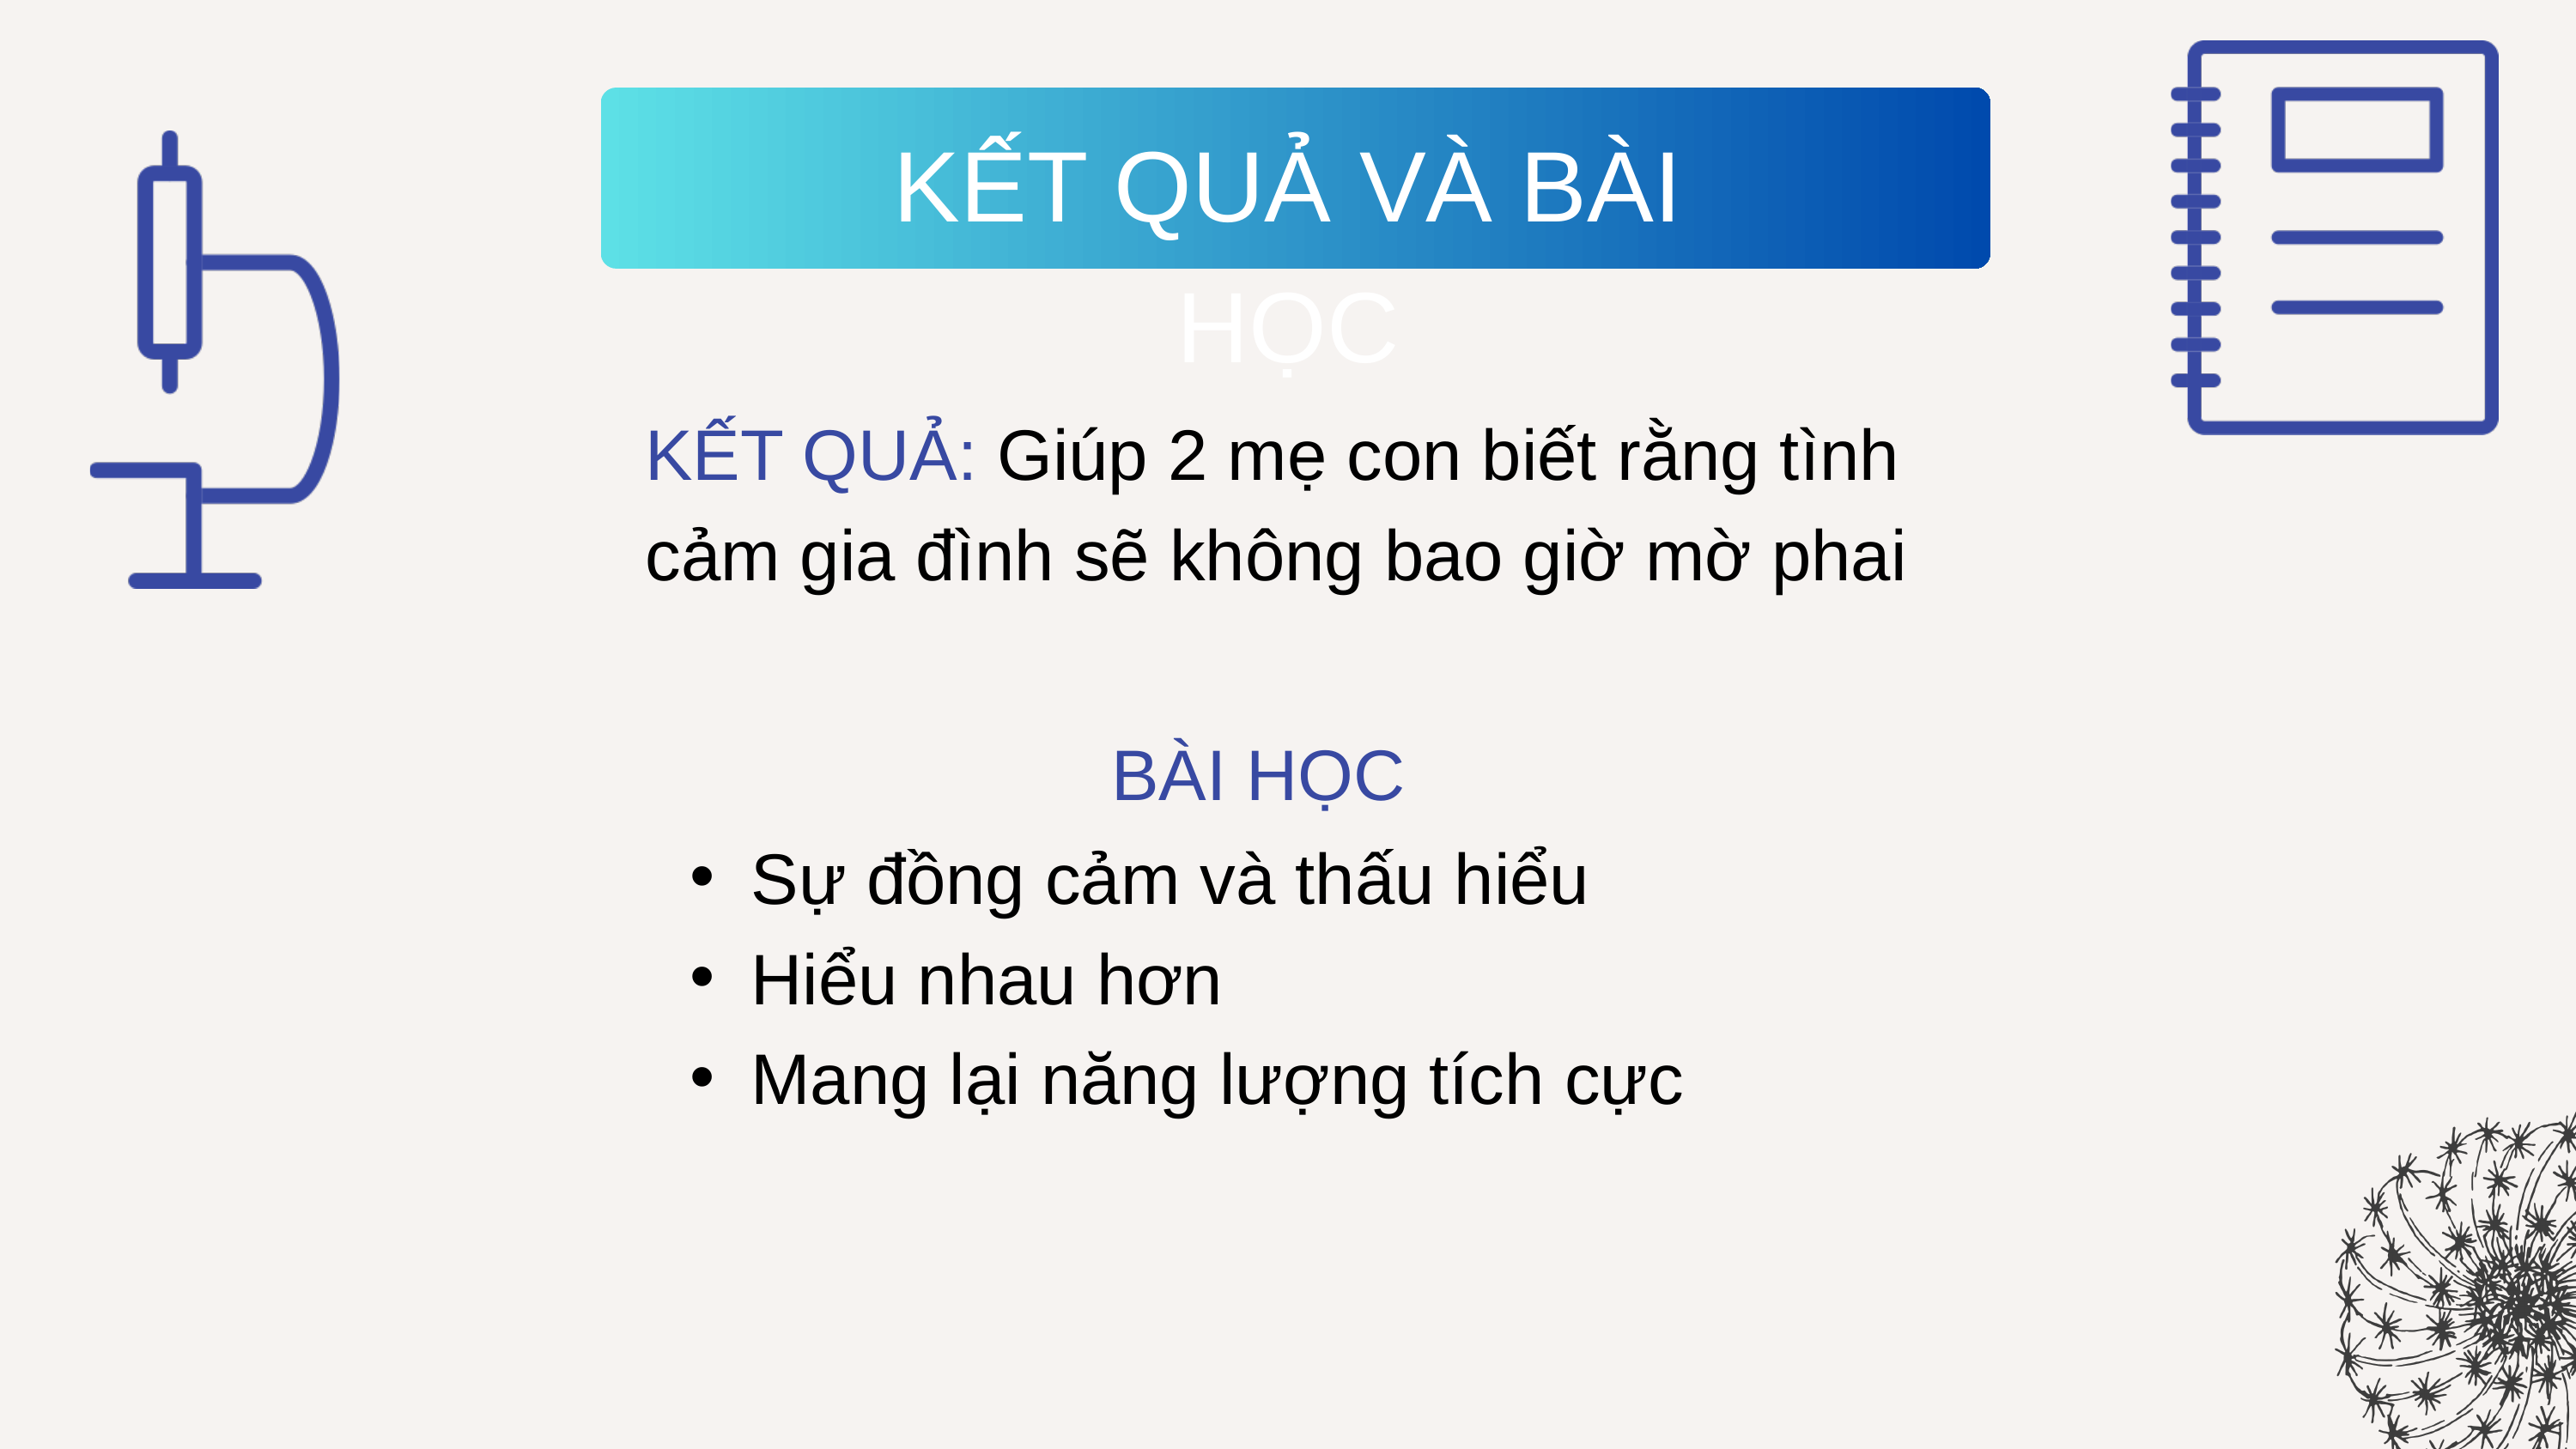

KẾT QUẢ VÀ BÀI HỌC

KẾT QUẢ: Giúp 2 mẹ con biết rằng tình cảm gia đình sẽ không bao giờ mờ phai
BÀI HỌC
Sự đồng cảm và thấu hiểu
Hiểu nhau hơn
Mang lại năng lượng tích cực